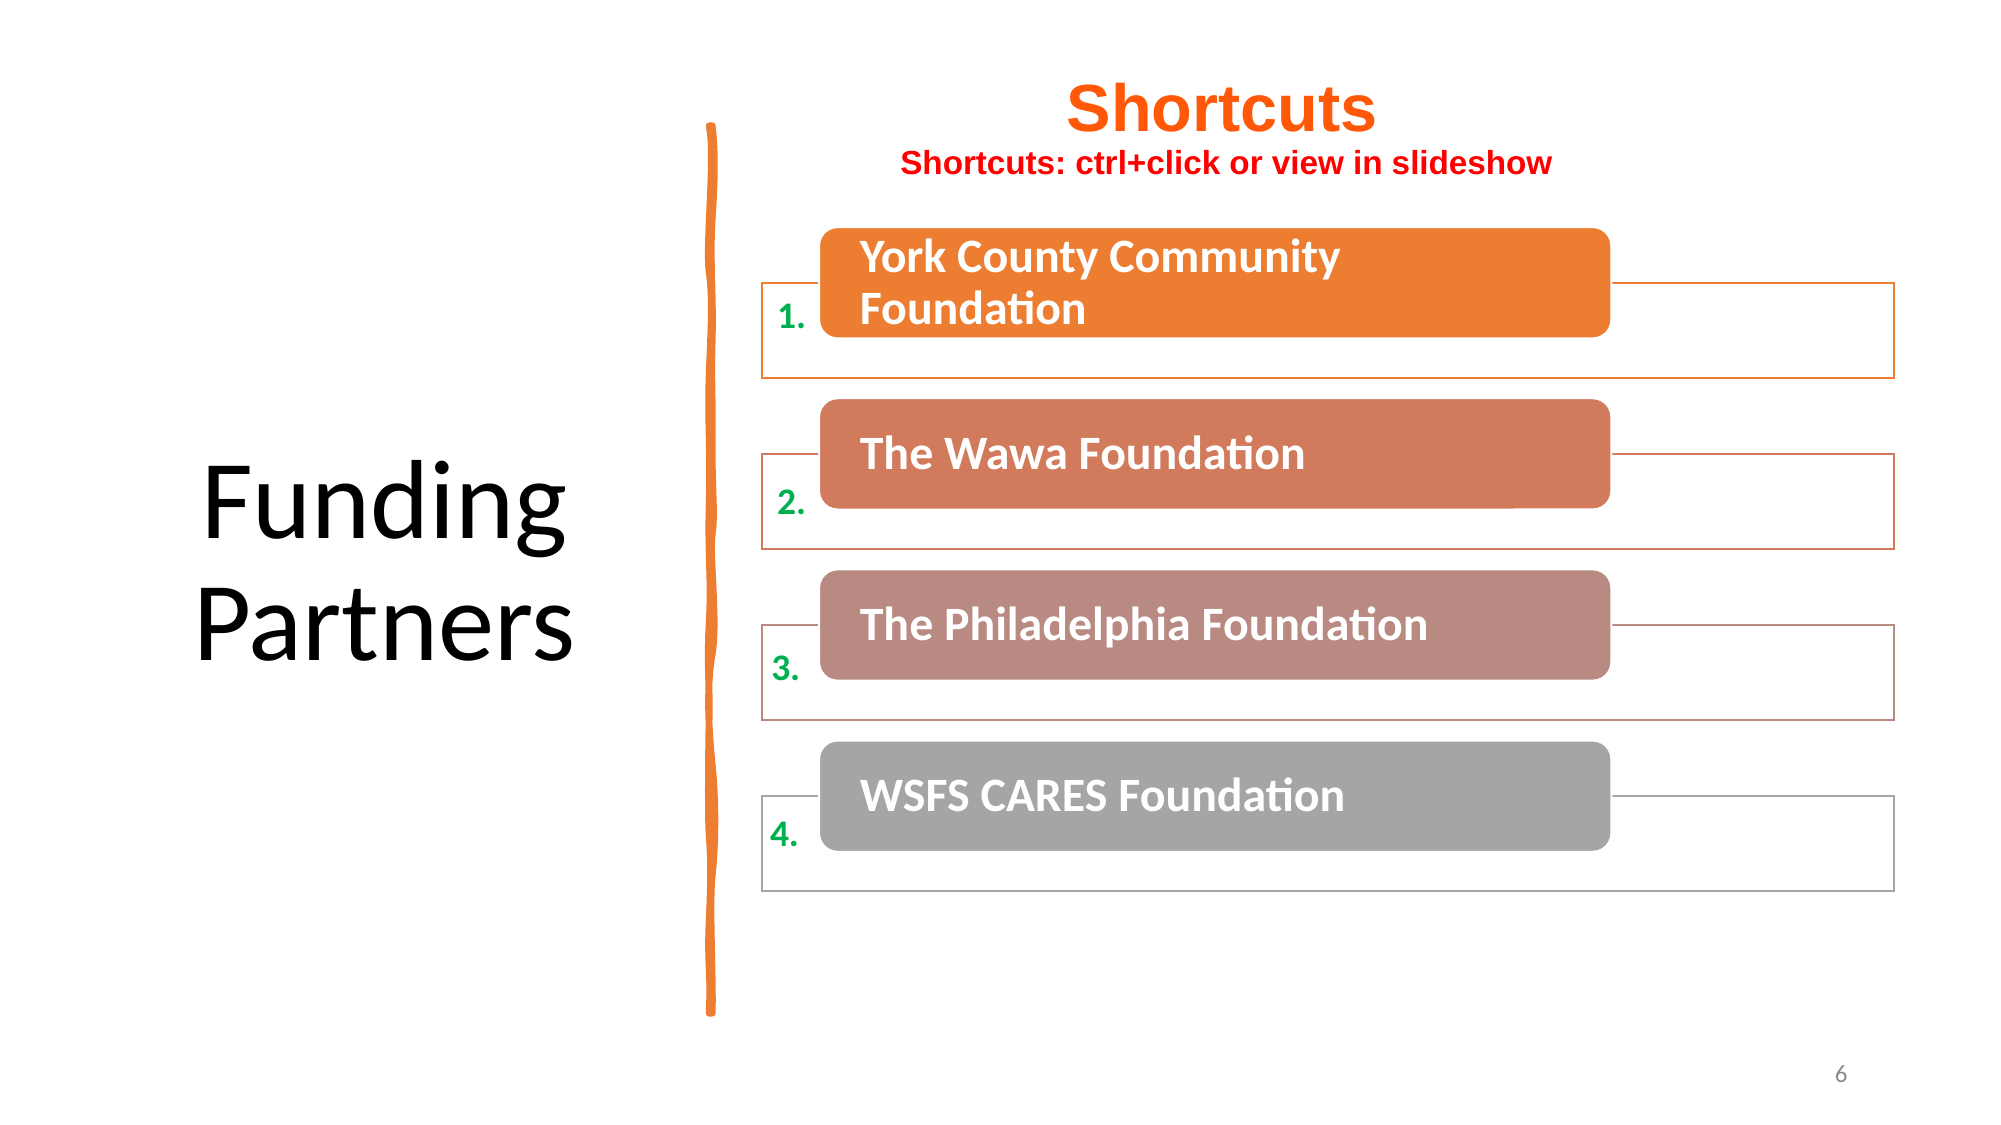

Shortcuts
Shortcuts: ctrl+click or view in slideshow
York County Community Foundation
The Wawa Foundation
The Philadelphia Foundation
WSFS CARES Foundation
# Funding Partners
1.
2.

3.
4.
6